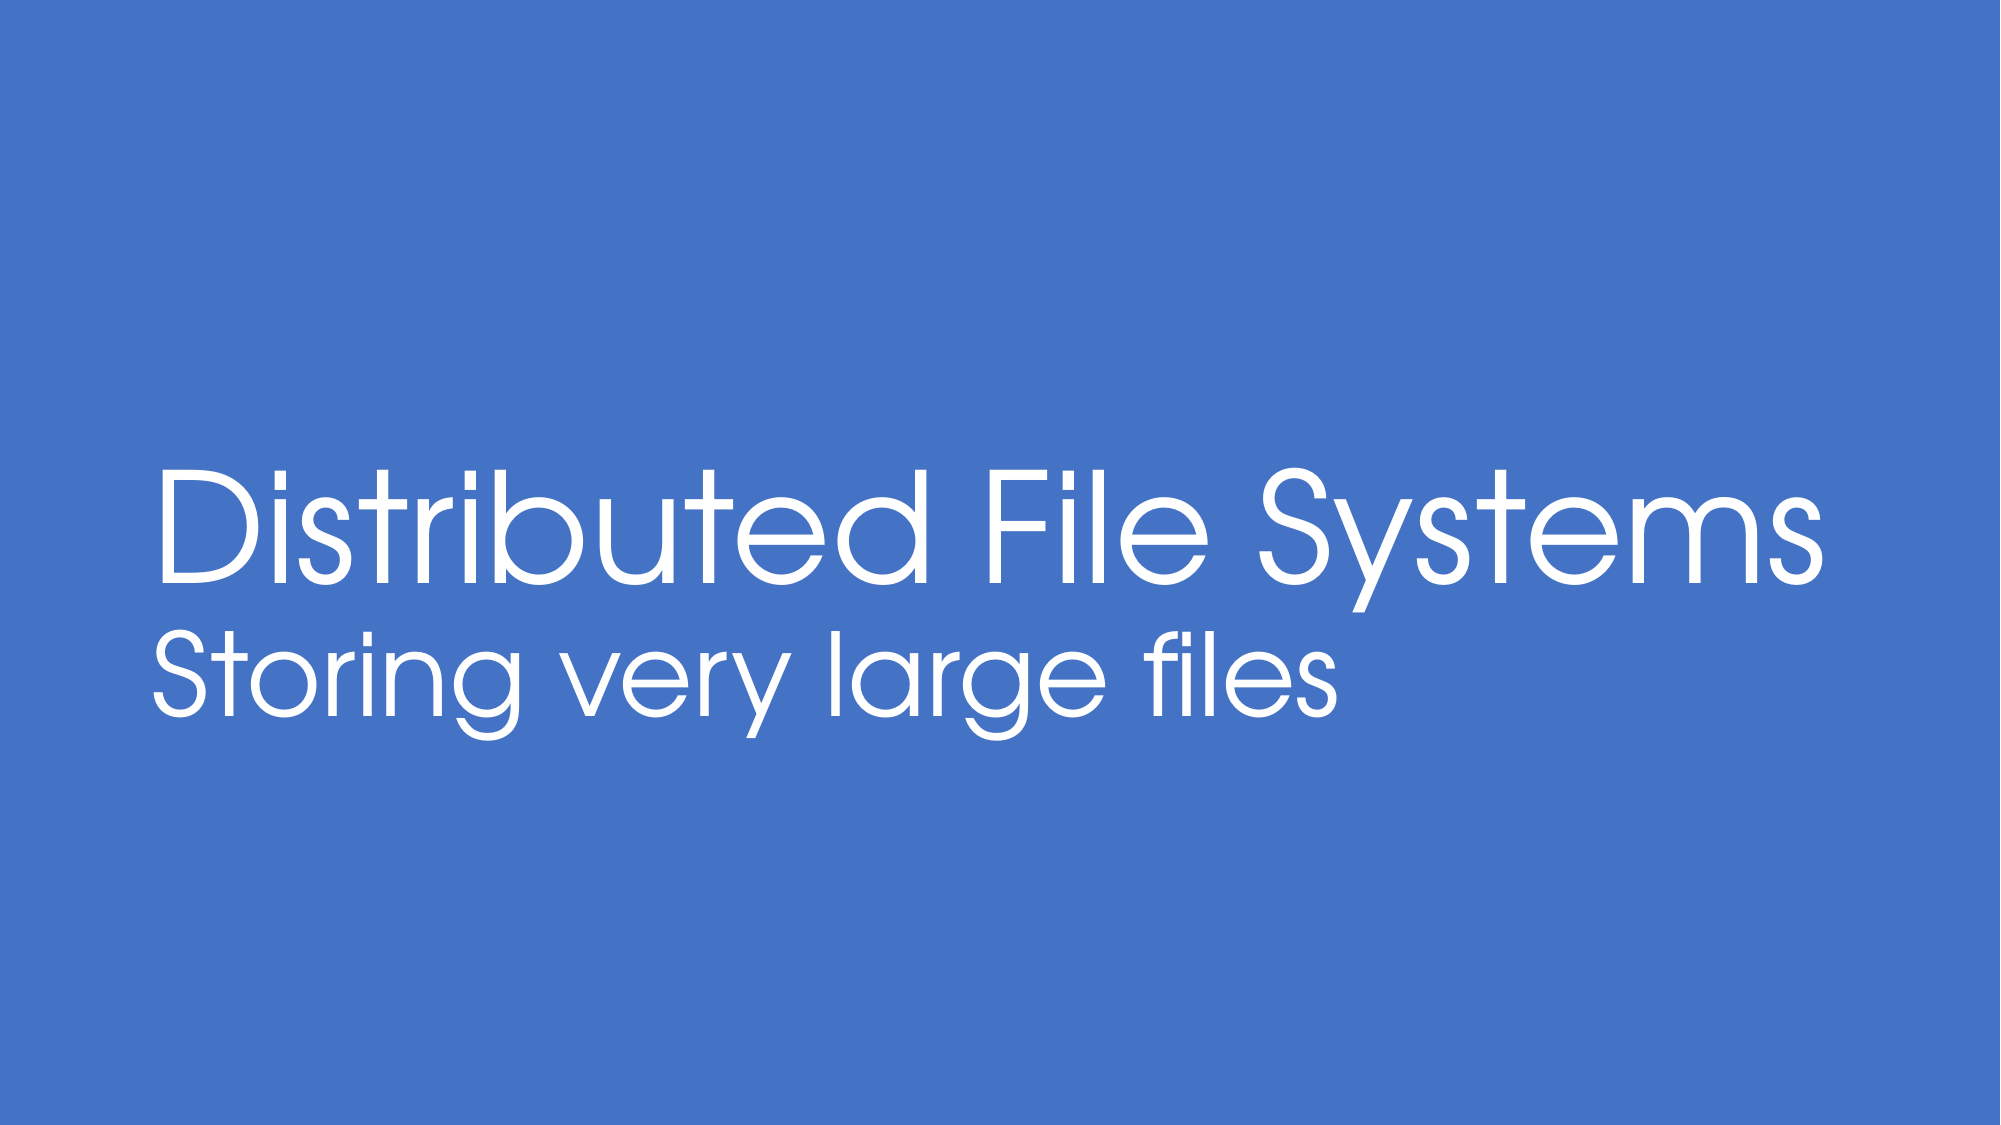

# Distributed File Systems Storing very large files